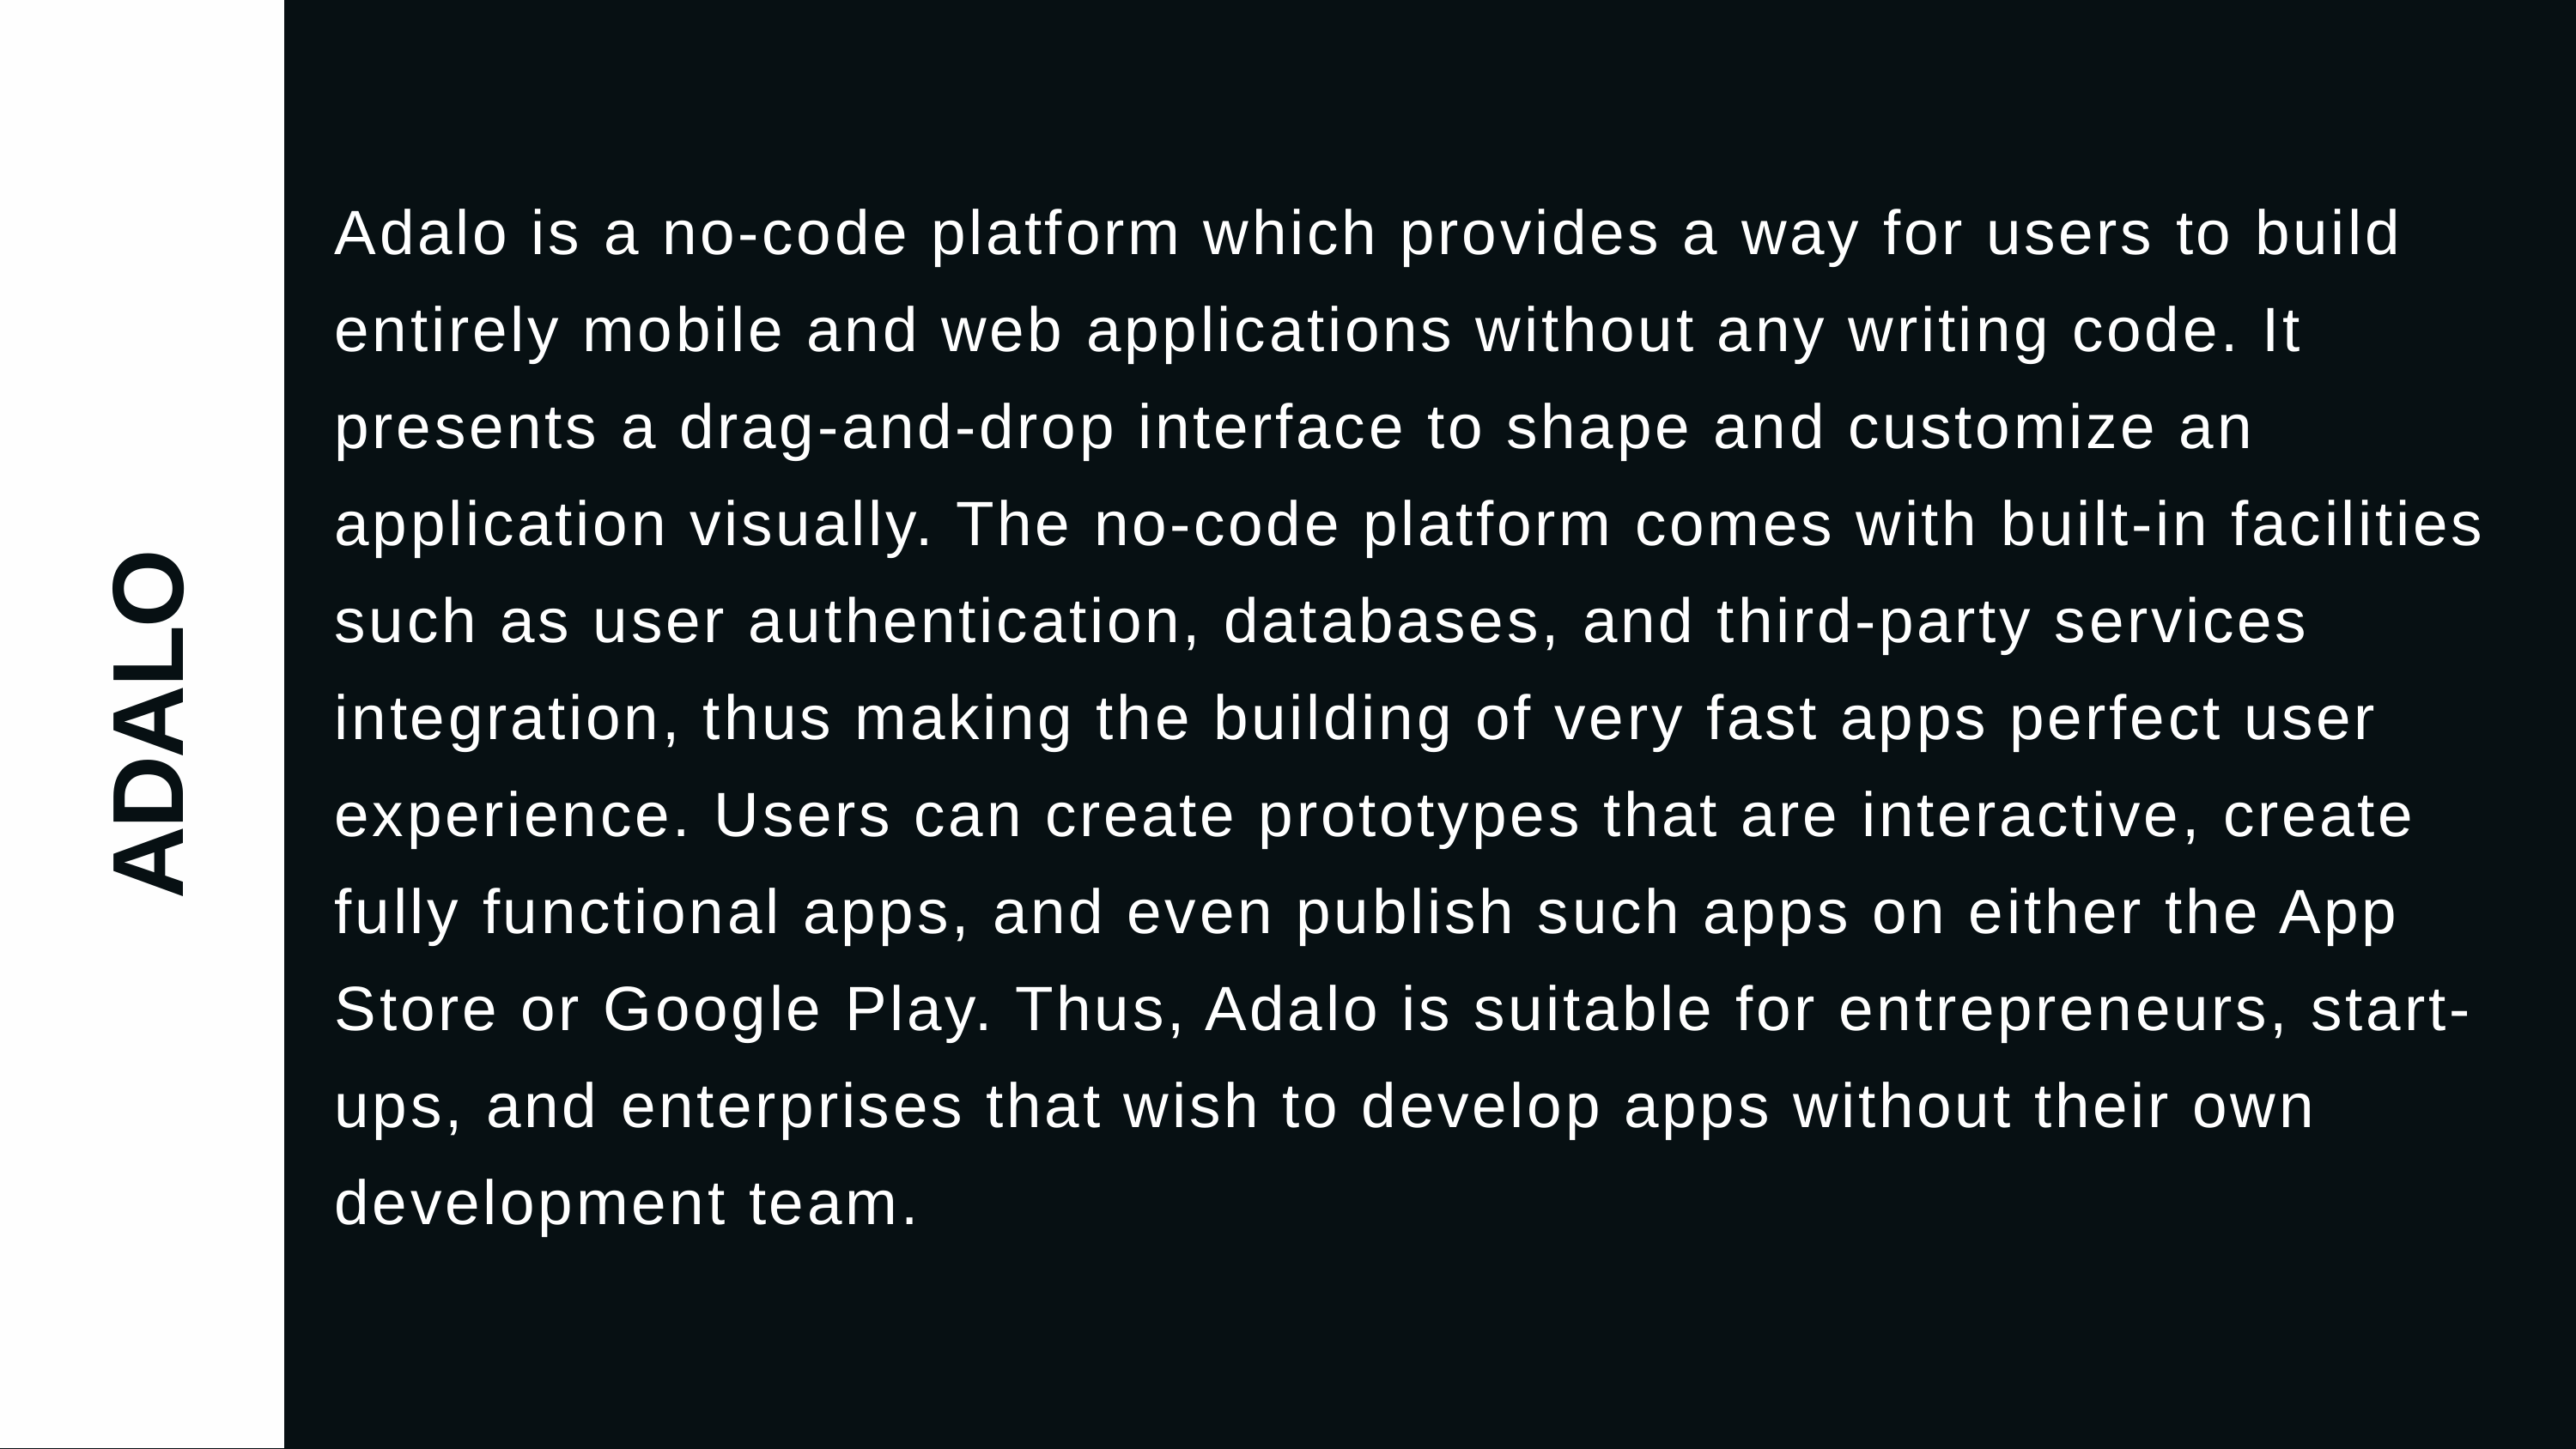

Adalo is a no-code platform which provides a way for users to build entirely mobile and web applications without any writing code. It presents a drag-and-drop interface to shape and customize an application visually. The no-code platform comes with built-in facilities such as user authentication, databases, and third-party services integration, thus making the building of very fast apps perfect user experience. Users can create prototypes that are interactive, create fully functional apps, and even publish such apps on either the App Store or Google Play. Thus, Adalo is suitable for entrepreneurs, start-ups, and enterprises that wish to develop apps without their own development team.
ADALO